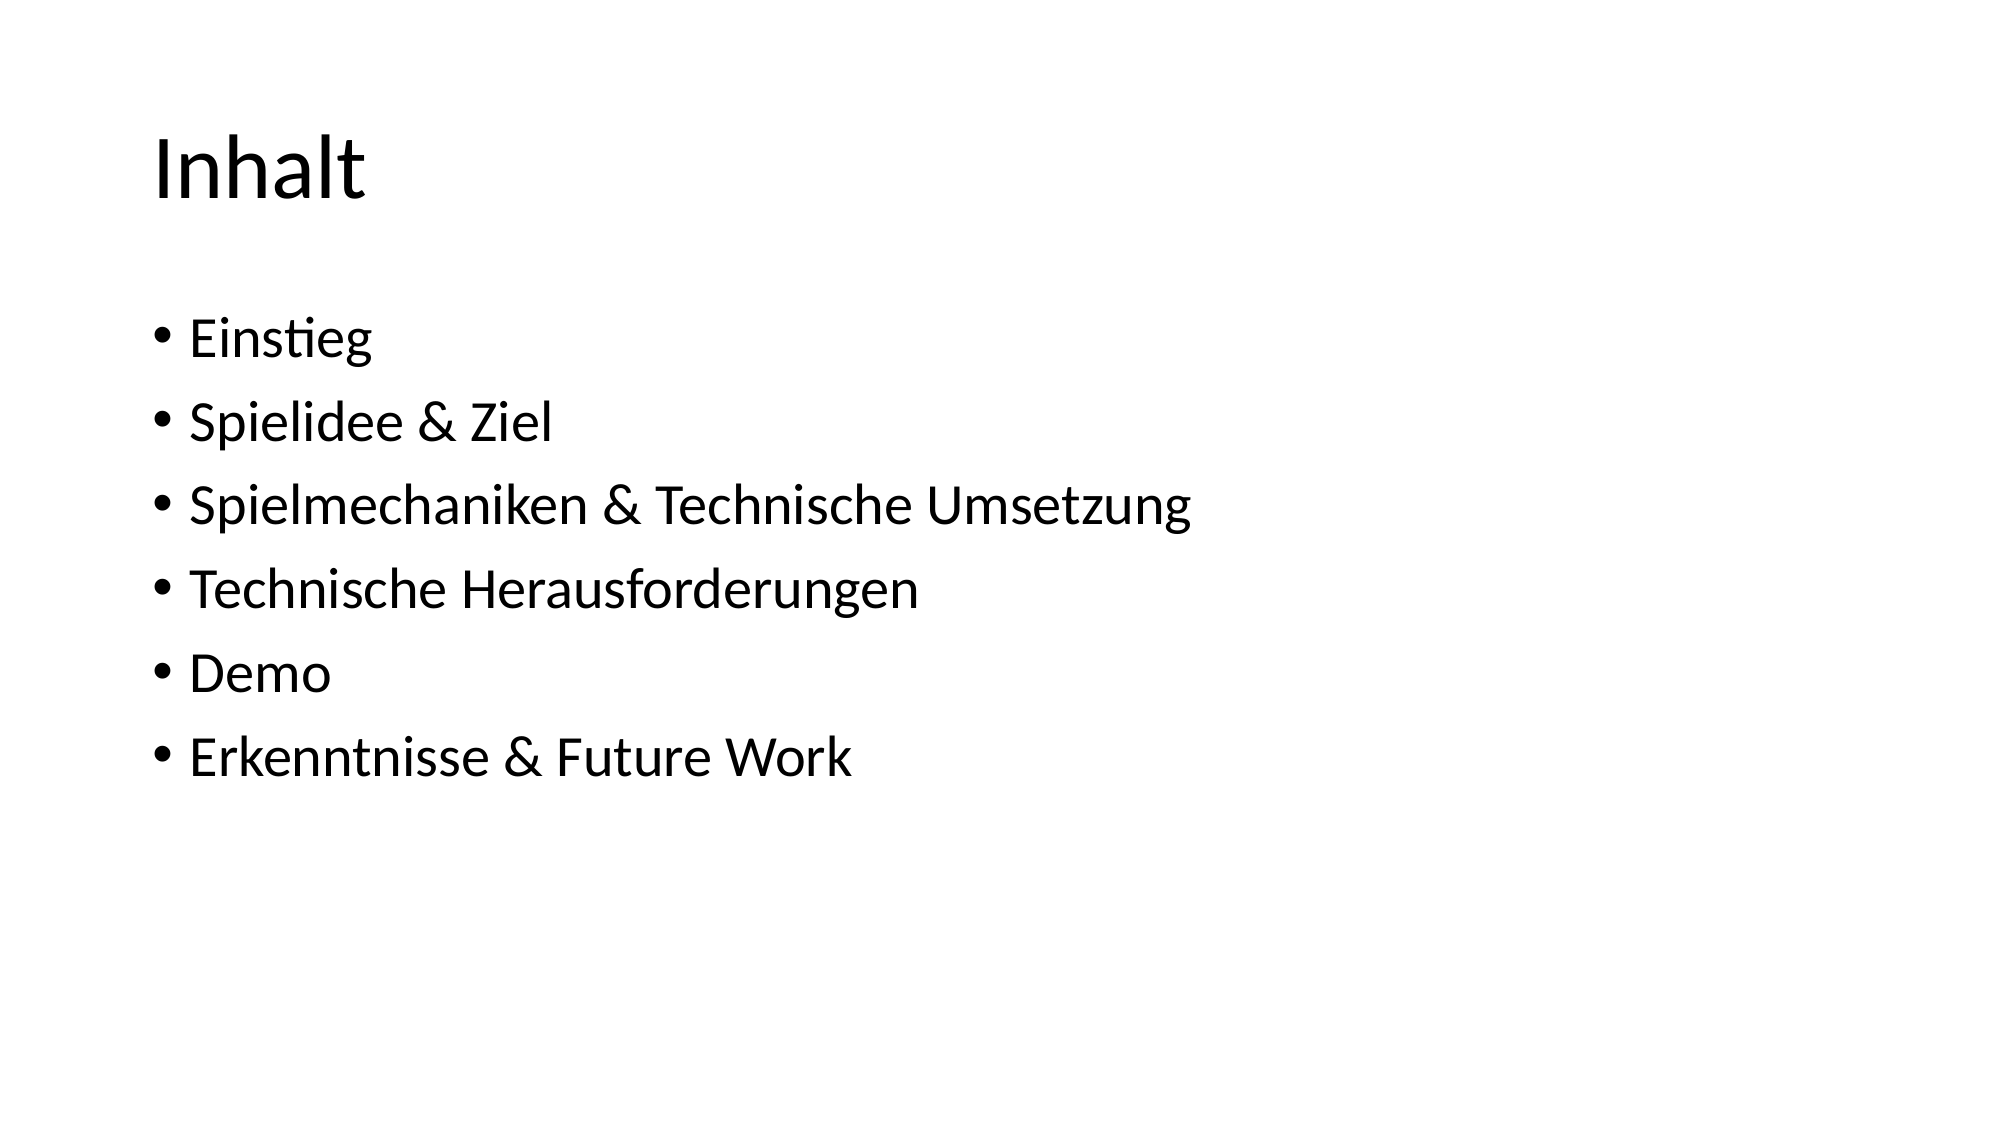

# Inhalt
Einstieg
Spielidee & Ziel
Spielmechaniken & Technische Umsetzung
Technische Herausforderungen
Demo
Erkenntnisse & Future Work